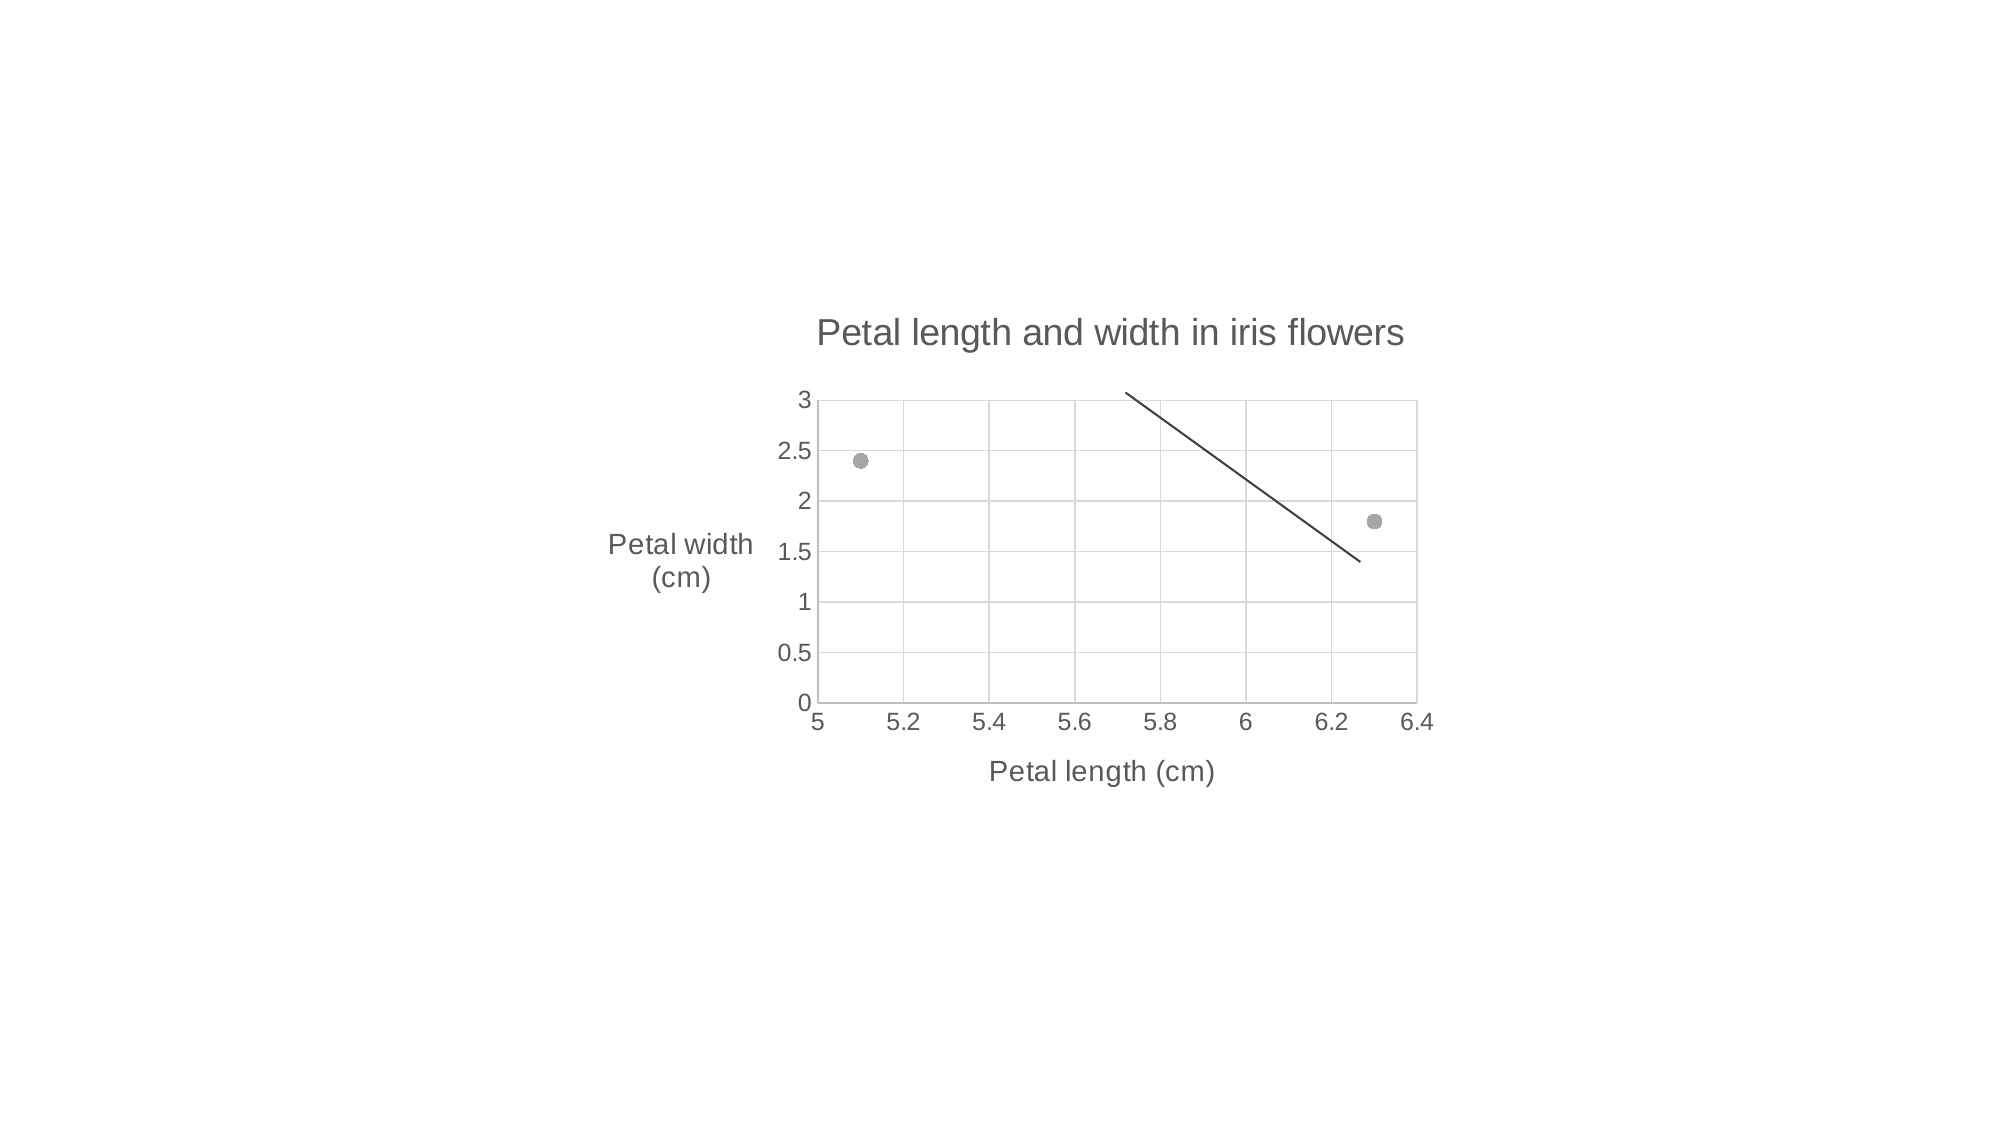

### Chart: Petal length and width in iris flowers

| Category | petal_width |
|---|---|